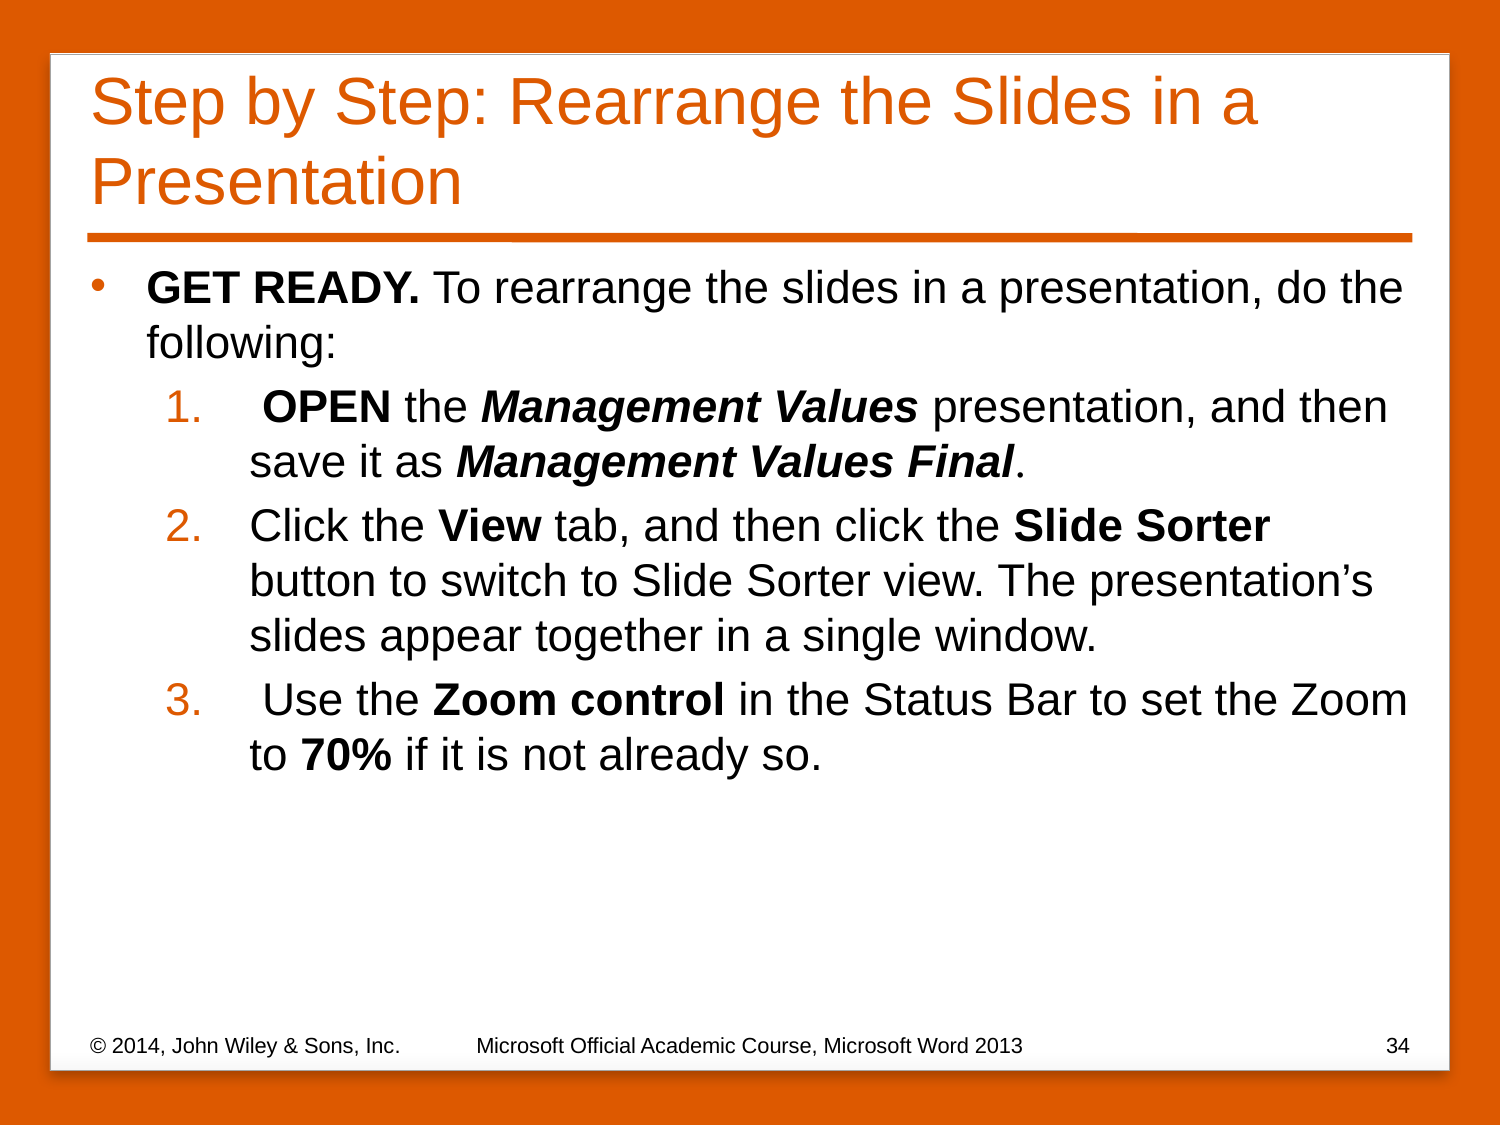

# Step by Step: Rearrange the Slides in a Presentation
GET READY. To rearrange the slides in a presentation, do the following:
 OPEN the Management Values presentation, and then save it as Management Values Final.
Click the View tab, and then click the Slide Sorter button to switch to Slide Sorter view. The presentation’s slides appear together in a single window.
 Use the Zoom control in the Status Bar to set the Zoom to 70% if it is not already so.
© 2014, John Wiley & Sons, Inc.
Microsoft Official Academic Course, Microsoft Word 2013
34